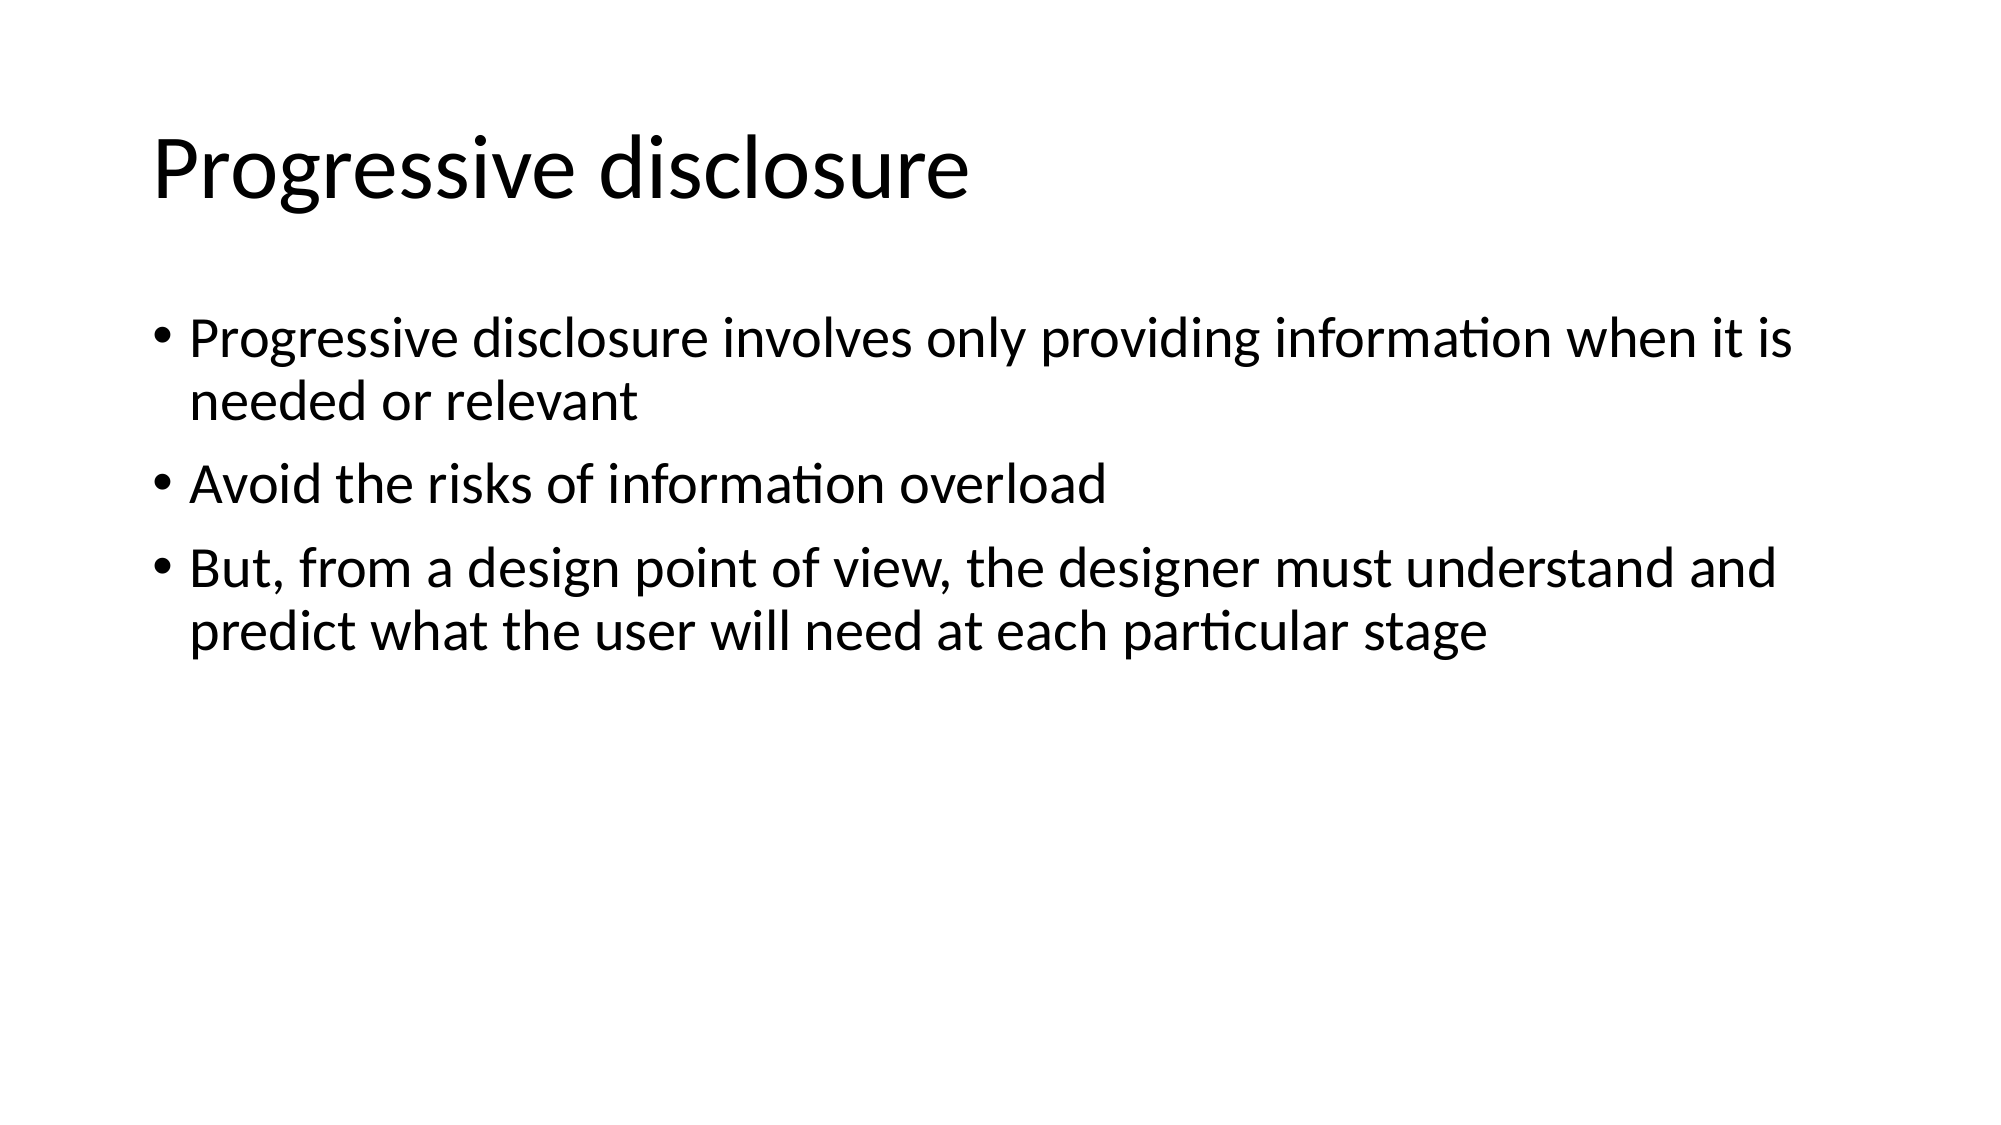

# Progressive disclosure
Progressive disclosure involves only providing information when it is needed or relevant
Avoid the risks of information overload
But, from a design point of view, the designer must understand and predict what the user will need at each particular stage